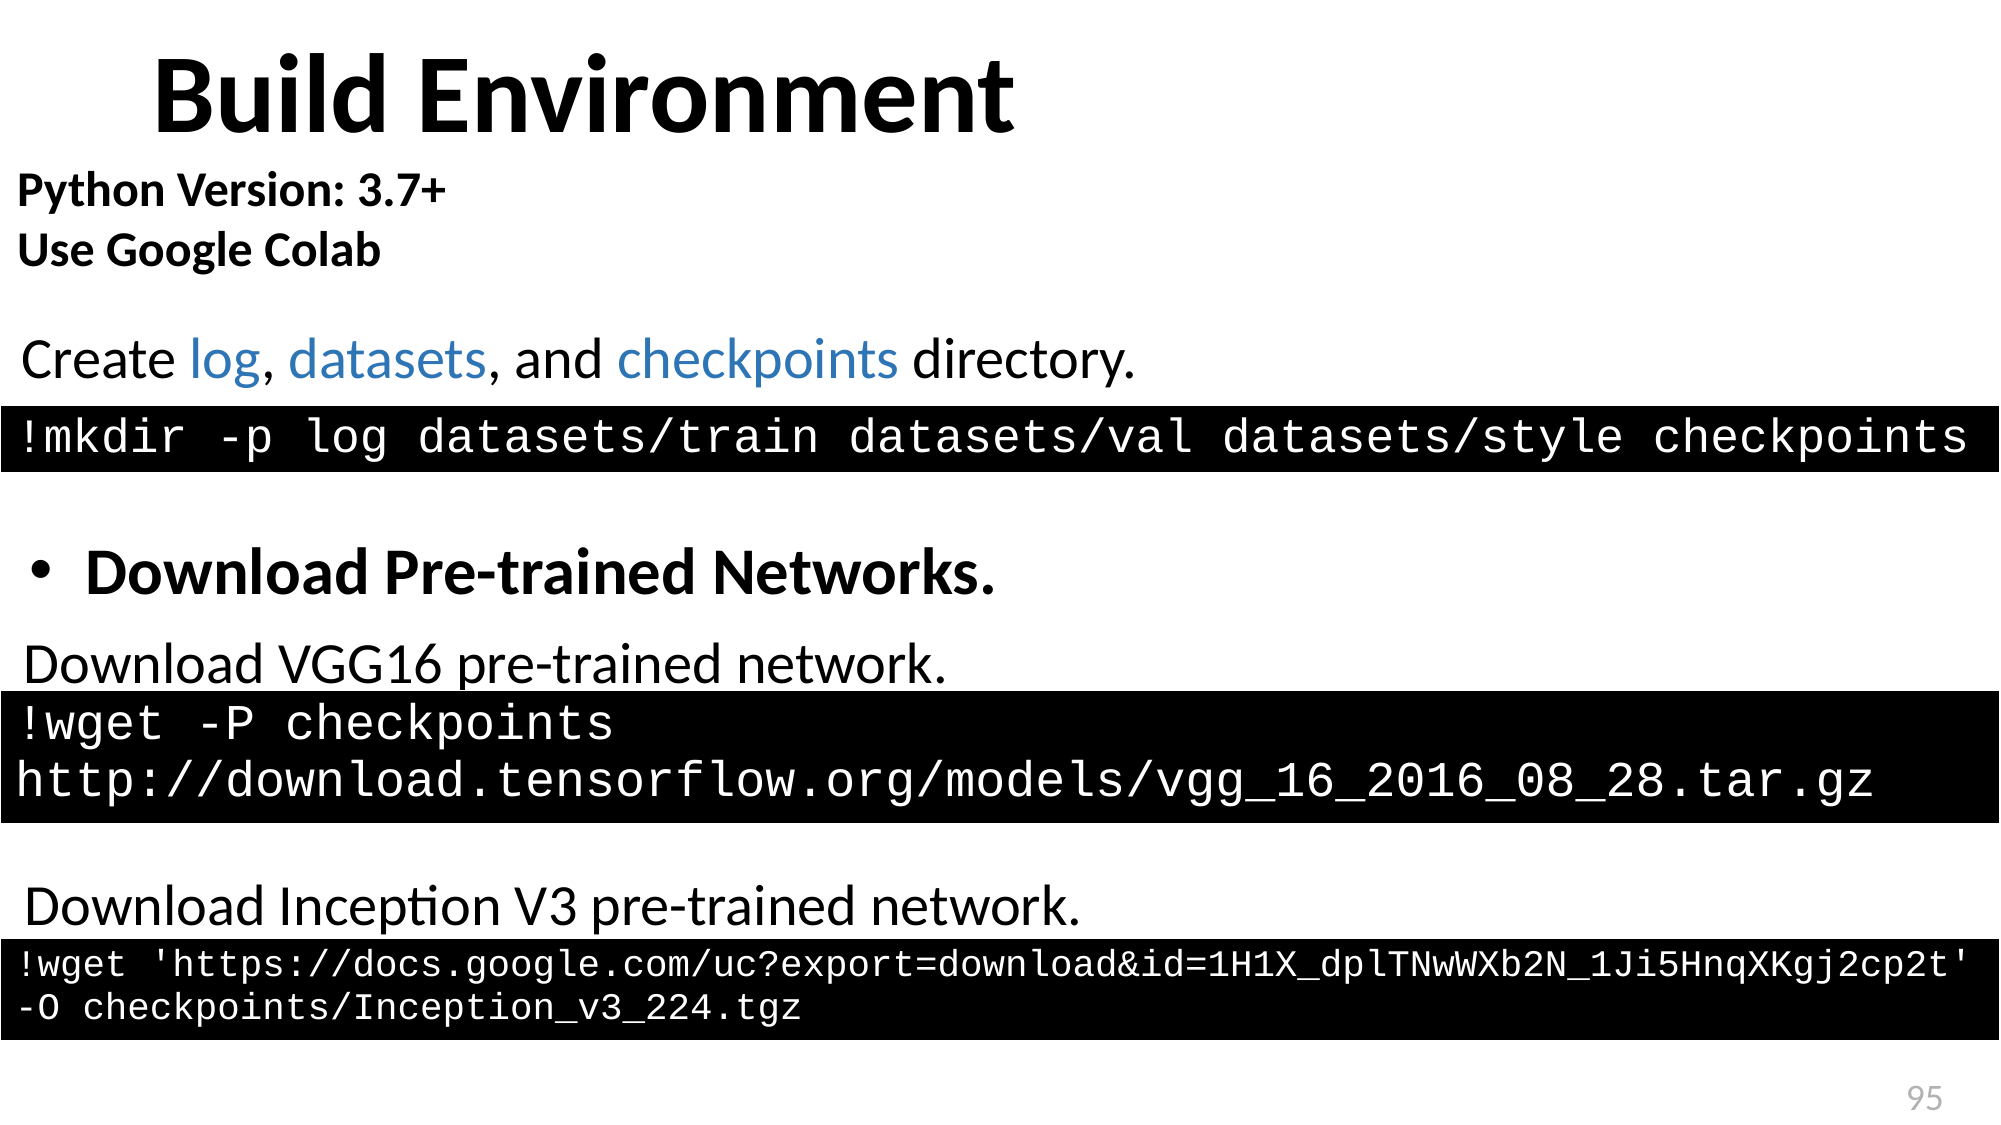

# Build Environment
Python Version: 3.7+
Use Google Colab
Create log, datasets, and checkpoints directory.
| !mkdir -p log datasets/train datasets/val datasets/style checkpoints |
| --- |
Download Pre-trained Networks.
Download VGG16 pre-trained network.
| !wget -P checkpoints http://download.tensorflow.org/models/vgg\_16\_2016\_08\_28.tar.gz |
| --- |
Download Inception V3 pre-trained network.
| !wget 'https://docs.google.com/uc?export=download&id=1H1X\_dplTNwWXb2N\_1Ji5HnqXKgj2cp2t' -O checkpoints/Inception\_v3\_224.tgz |
| --- |
95